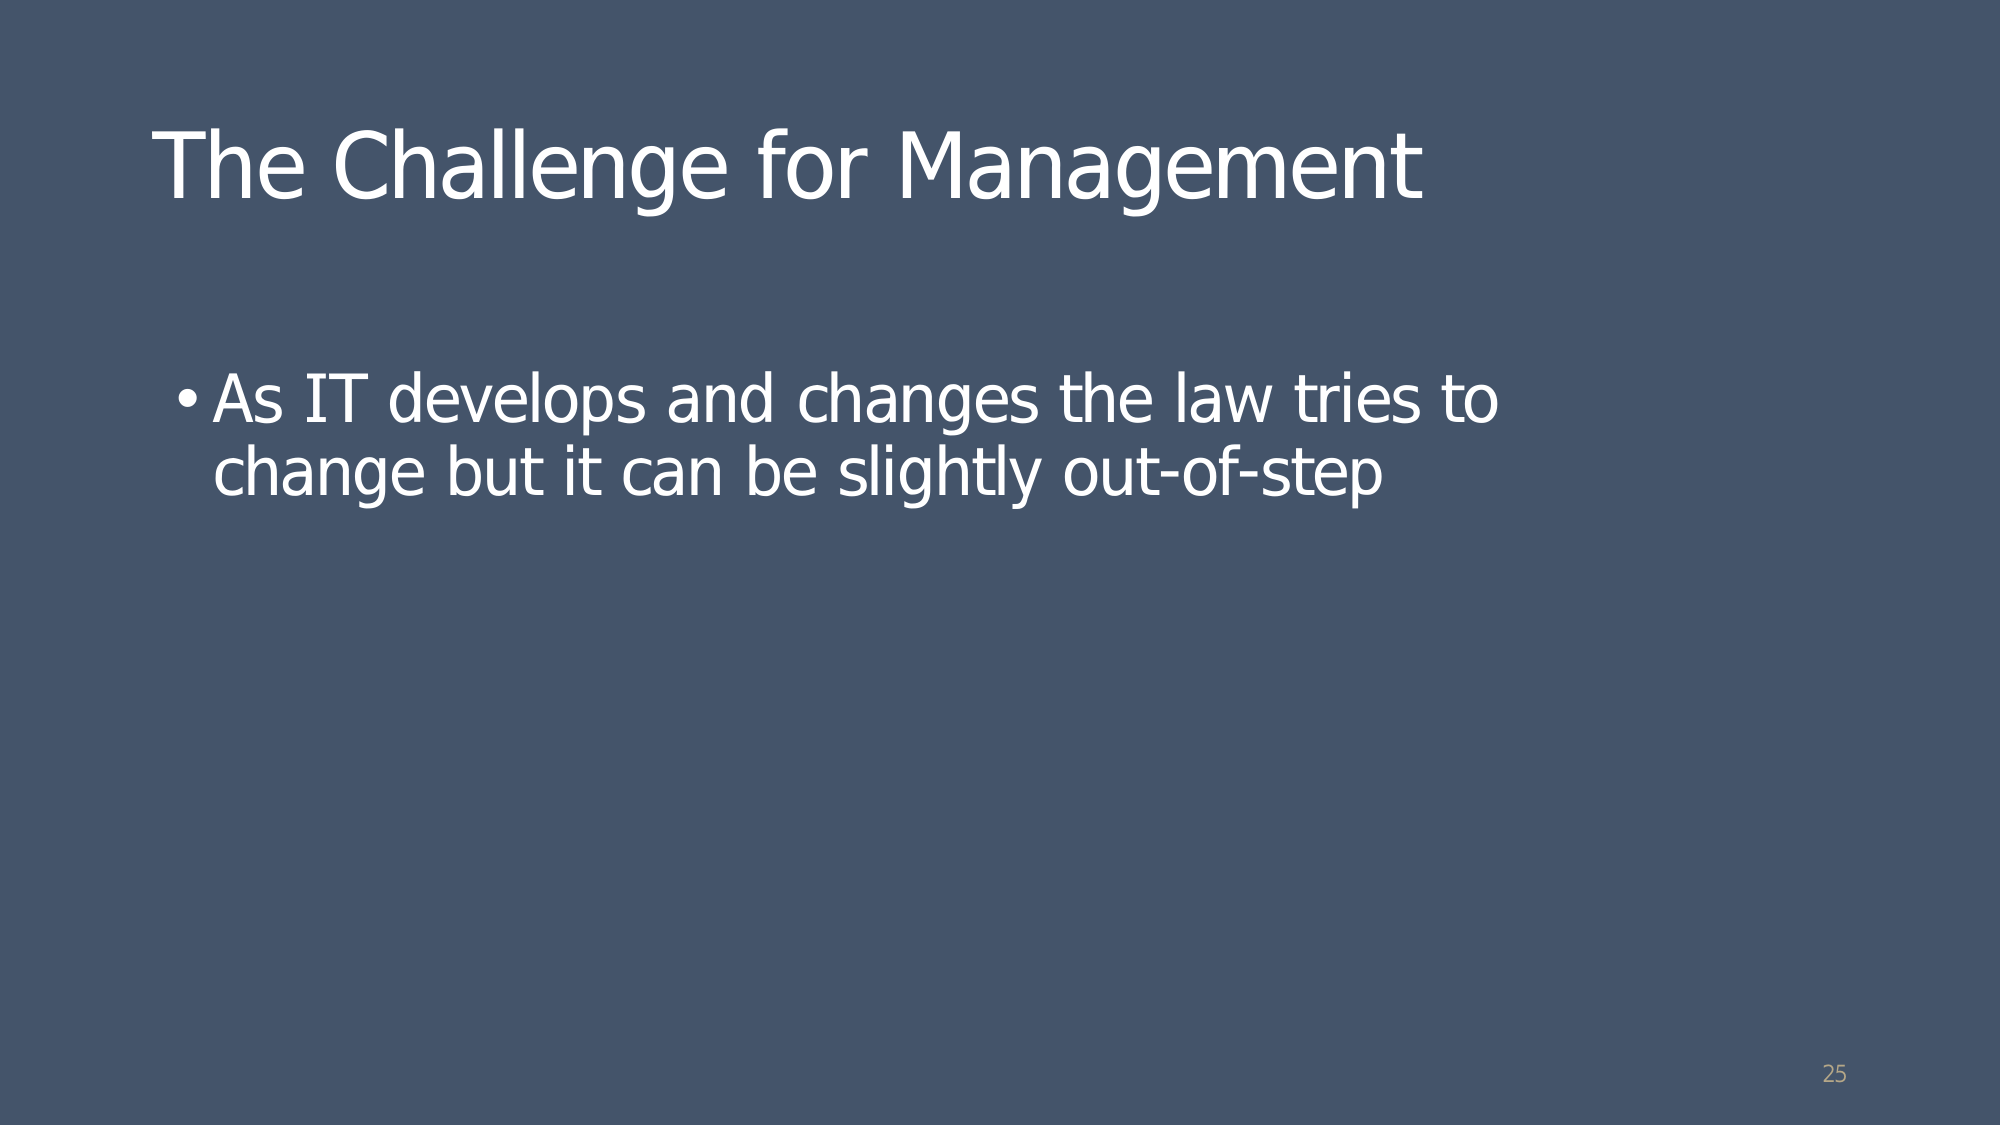

# The Challenge for Management

As IT develops and changes the law tries to change but it can be slightly out-of-step

25